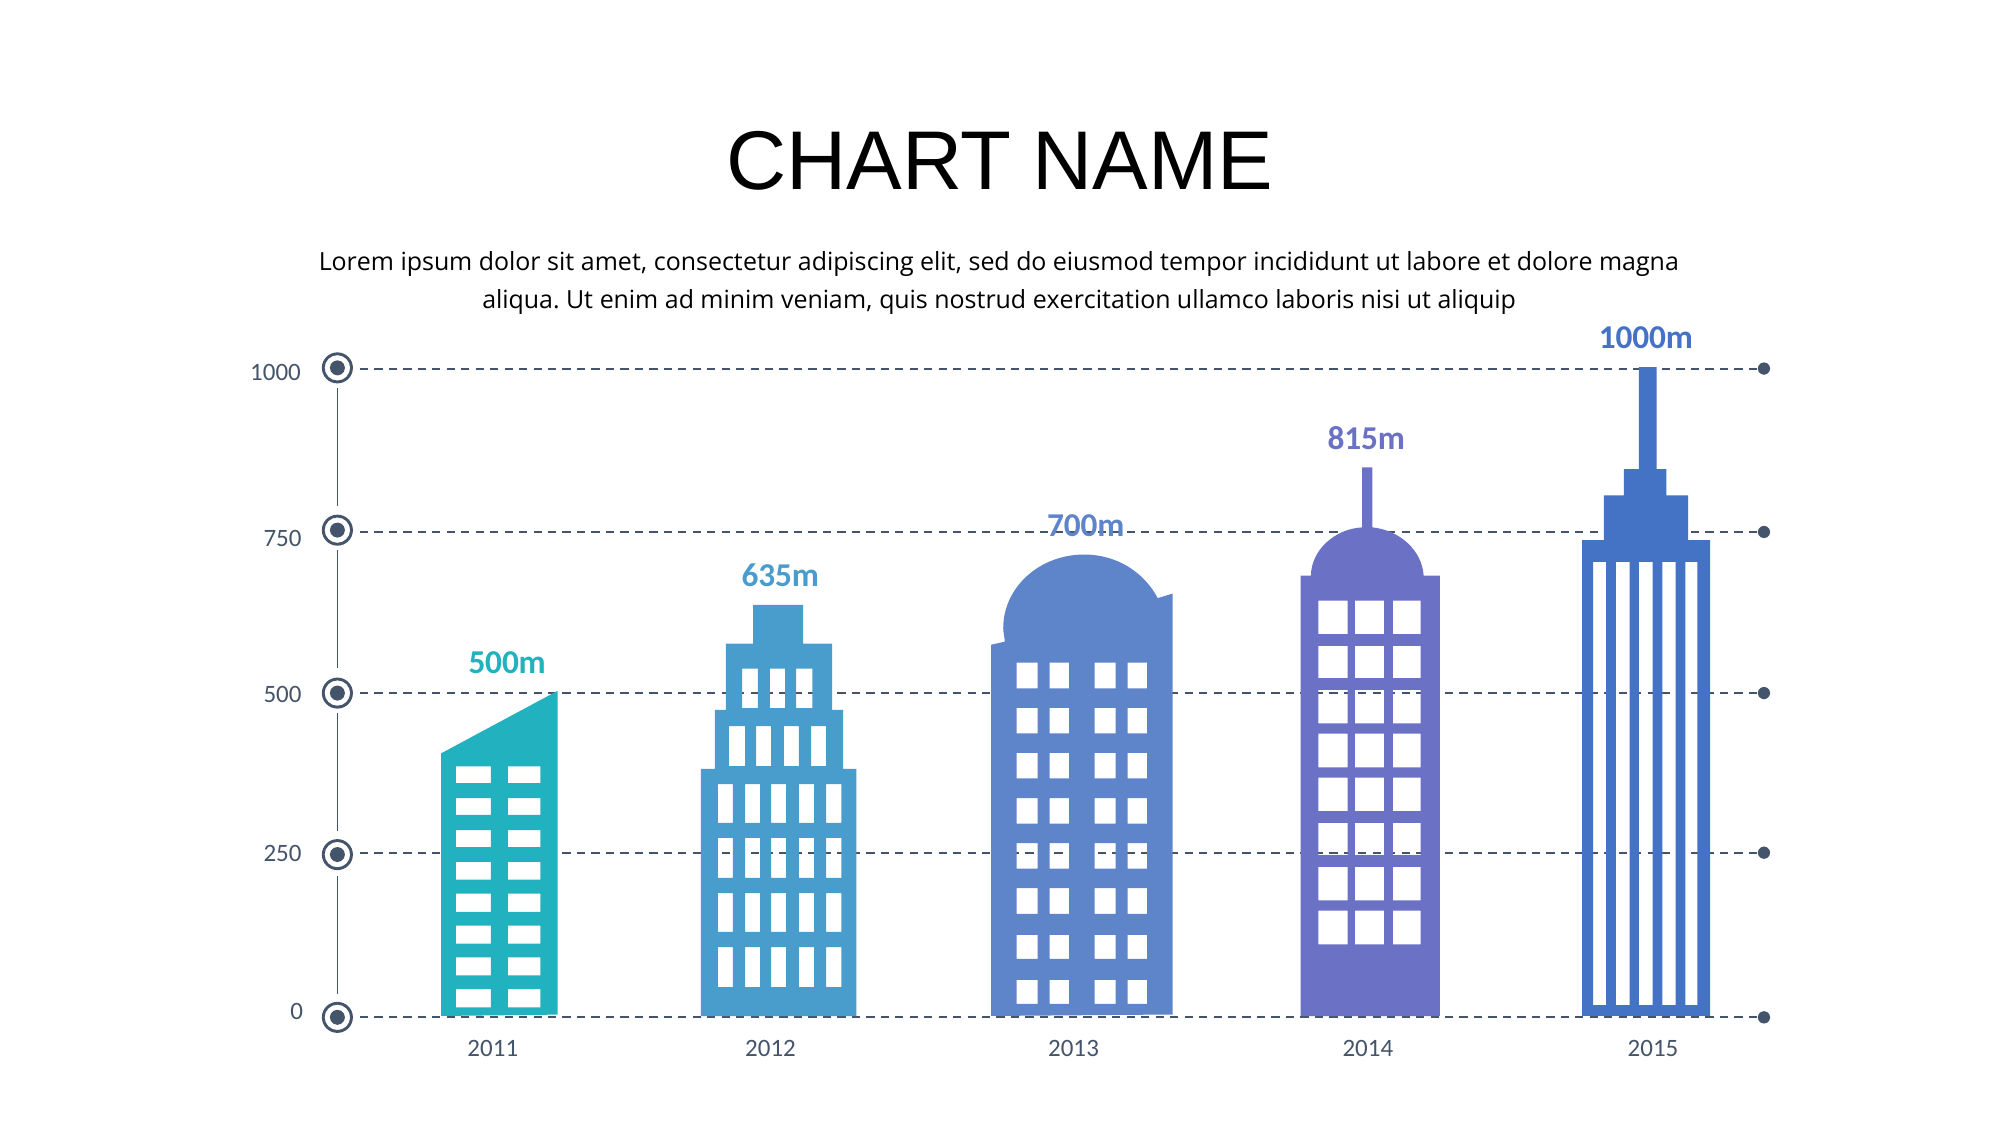

CHART NAME
Lorem ipsum dolor sit amet, consectetur adipiscing elit, sed do eiusmod tempor incididunt ut labore et dolore magna aliqua. Ut enim ad minim veniam, quis nostrud exercitation ullamco laboris nisi ut aliquip
1000m
1000

815m

700m
750
635m

500m
500

250
0
2011
2012
2013
2014
2015